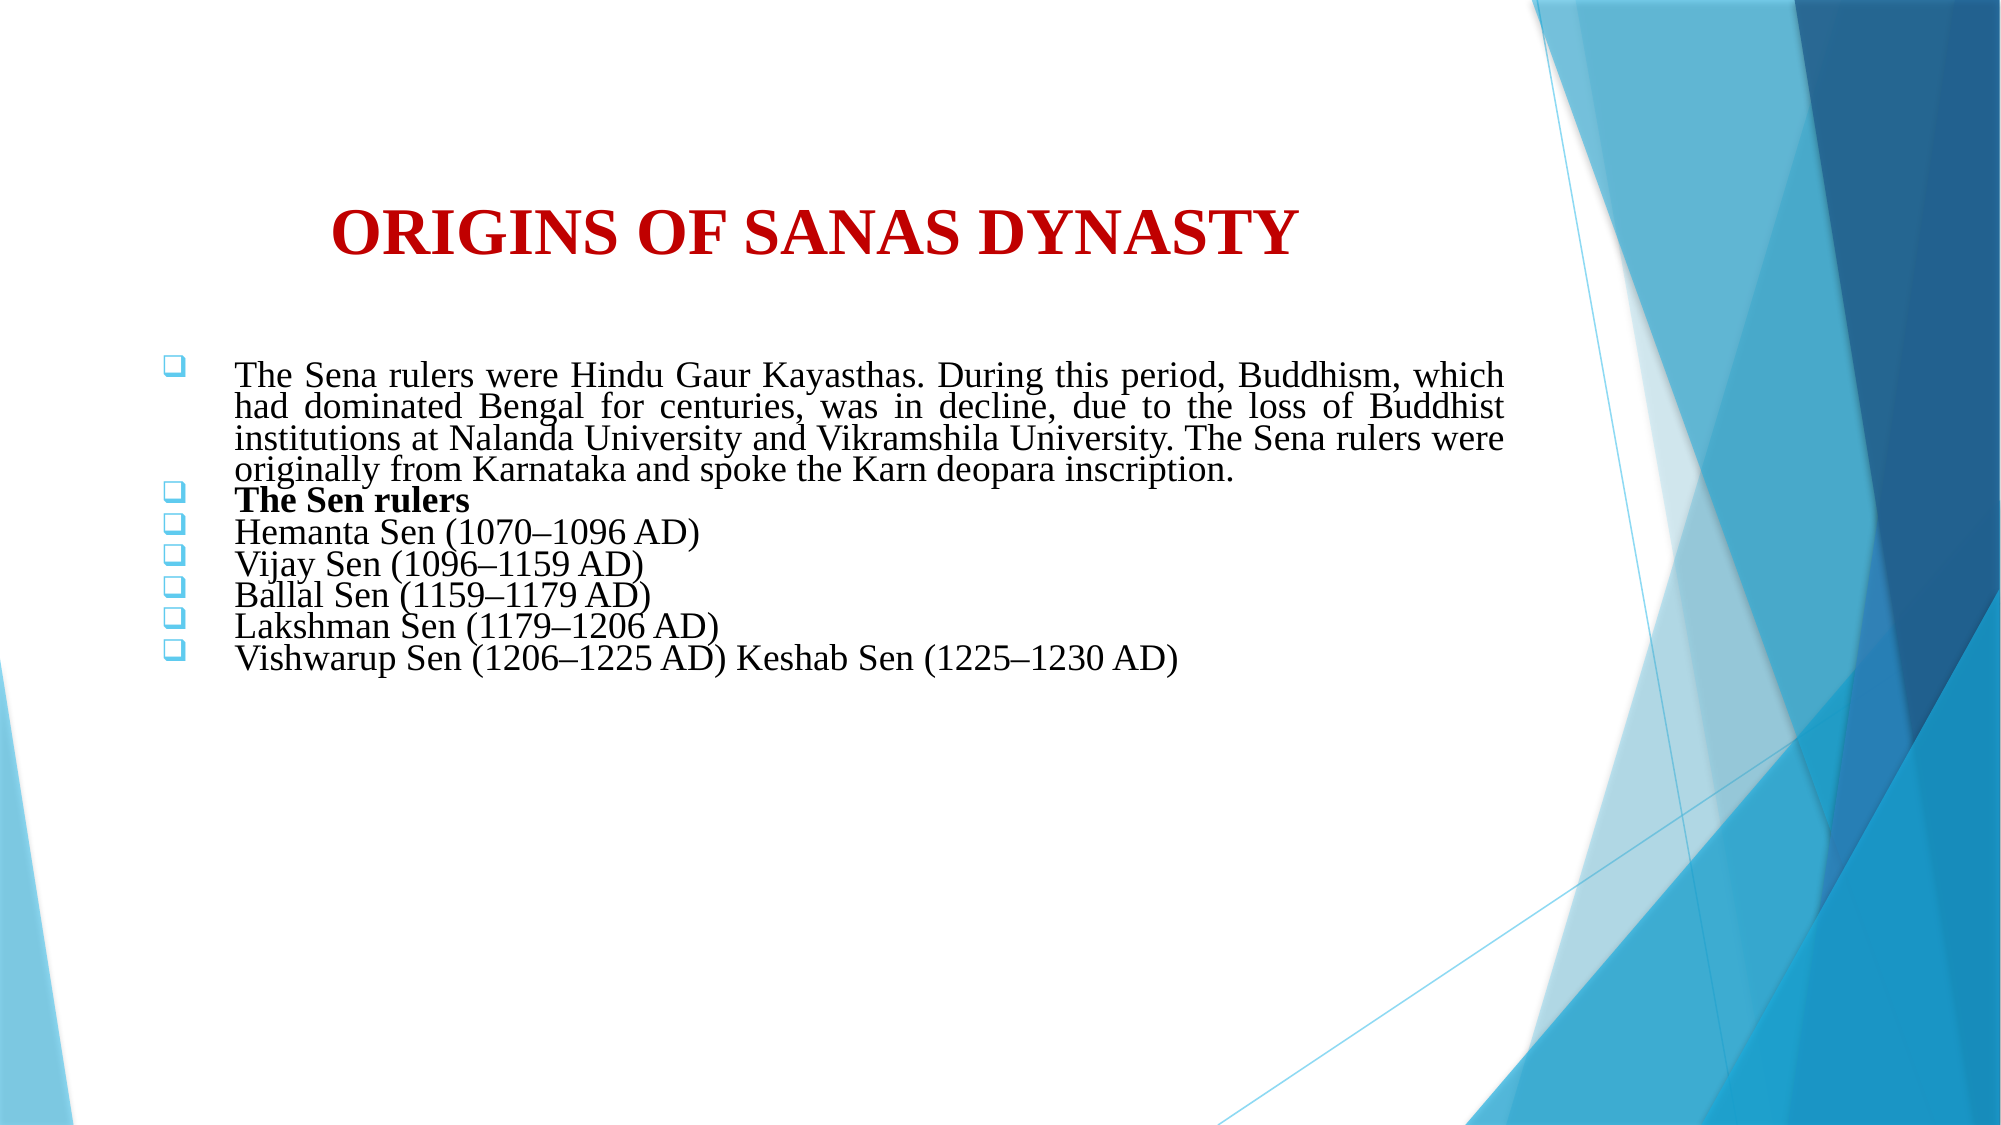

# ORIGINS OF SANAS DYNASTY
The Sena rulers were Hindu Gaur Kayasthas. During this period, Buddhism, which had dominated Bengal for centuries, was in decline, due to the loss of Buddhist institutions at Nalanda University and Vikramshila University. The Sena rulers were originally from Karnataka and spoke the Karn deopara inscription.
The Sen rulers
Hemanta Sen (1070–1096 AD)
Vijay Sen (1096–1159 AD)
Ballal Sen (1159–1179 AD)
Lakshman Sen (1179–1206 AD)
Vishwarup Sen (1206–1225 AD) Keshab Sen (1225–1230 AD)